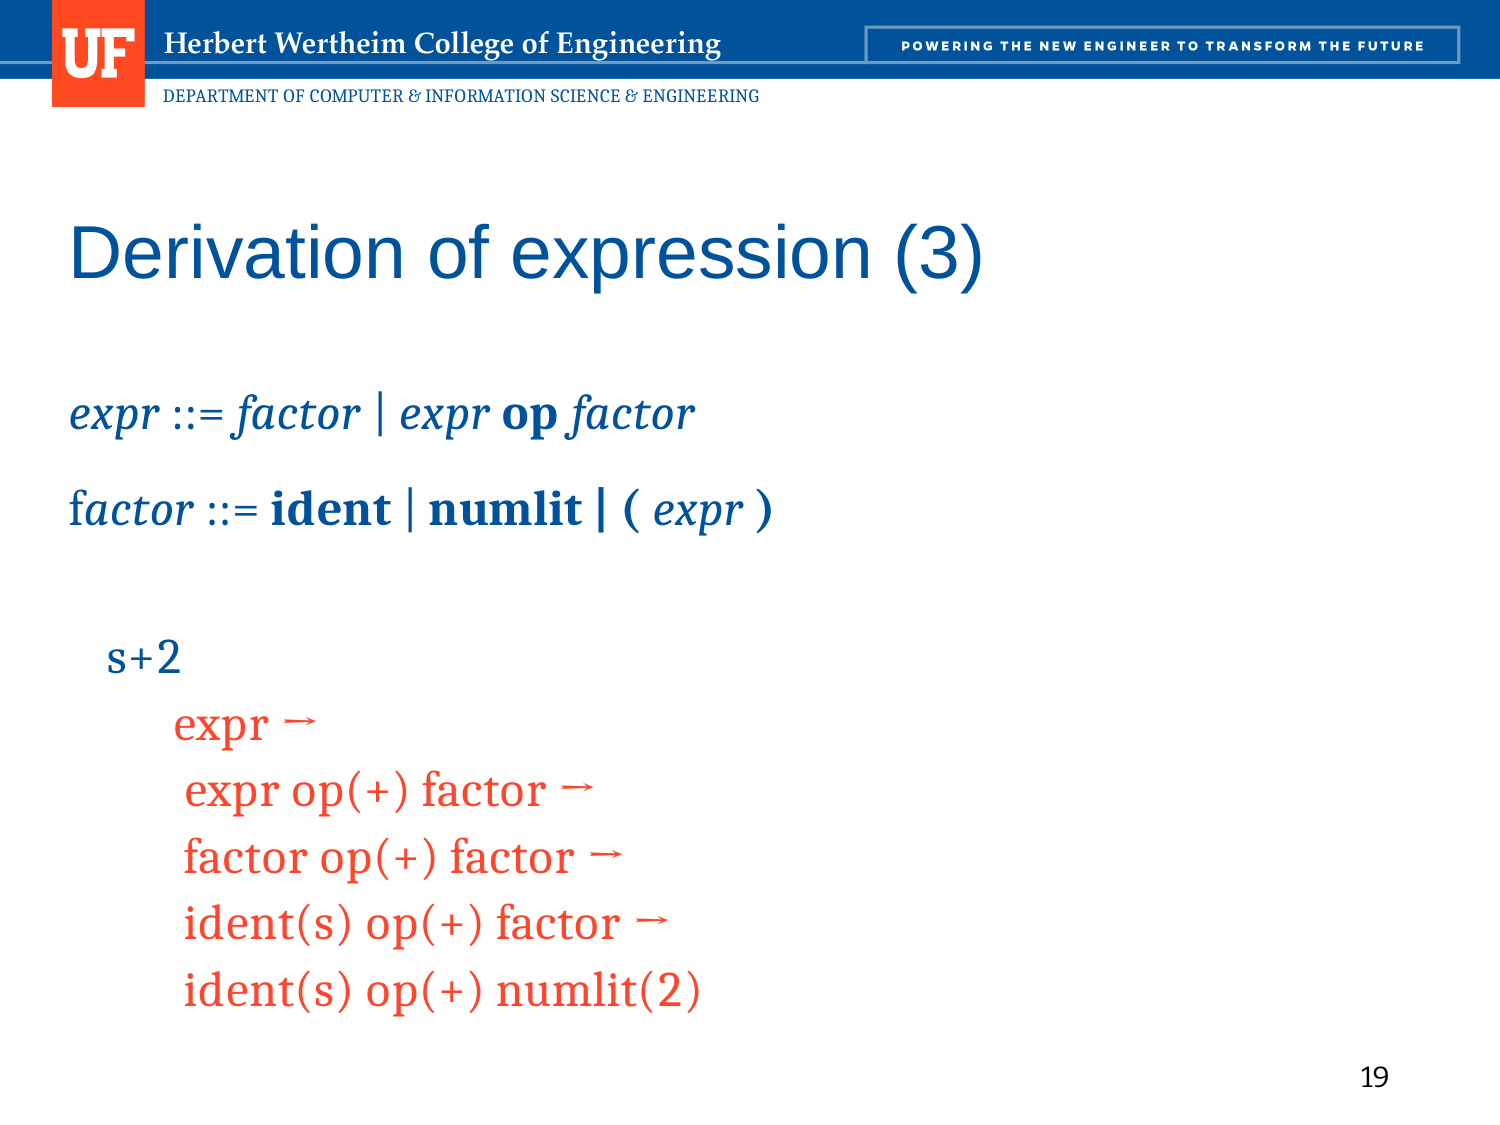

# Derivation of expression (3)
expr ::= factor | expr op factor
factor ::= ident | numlit | ( expr )

s+2
      expr →
       expr op(+) factor →
       factor op(+) factor →
       ident(s) op(+) factor →
       ident(s) op(+) numlit(2)
19